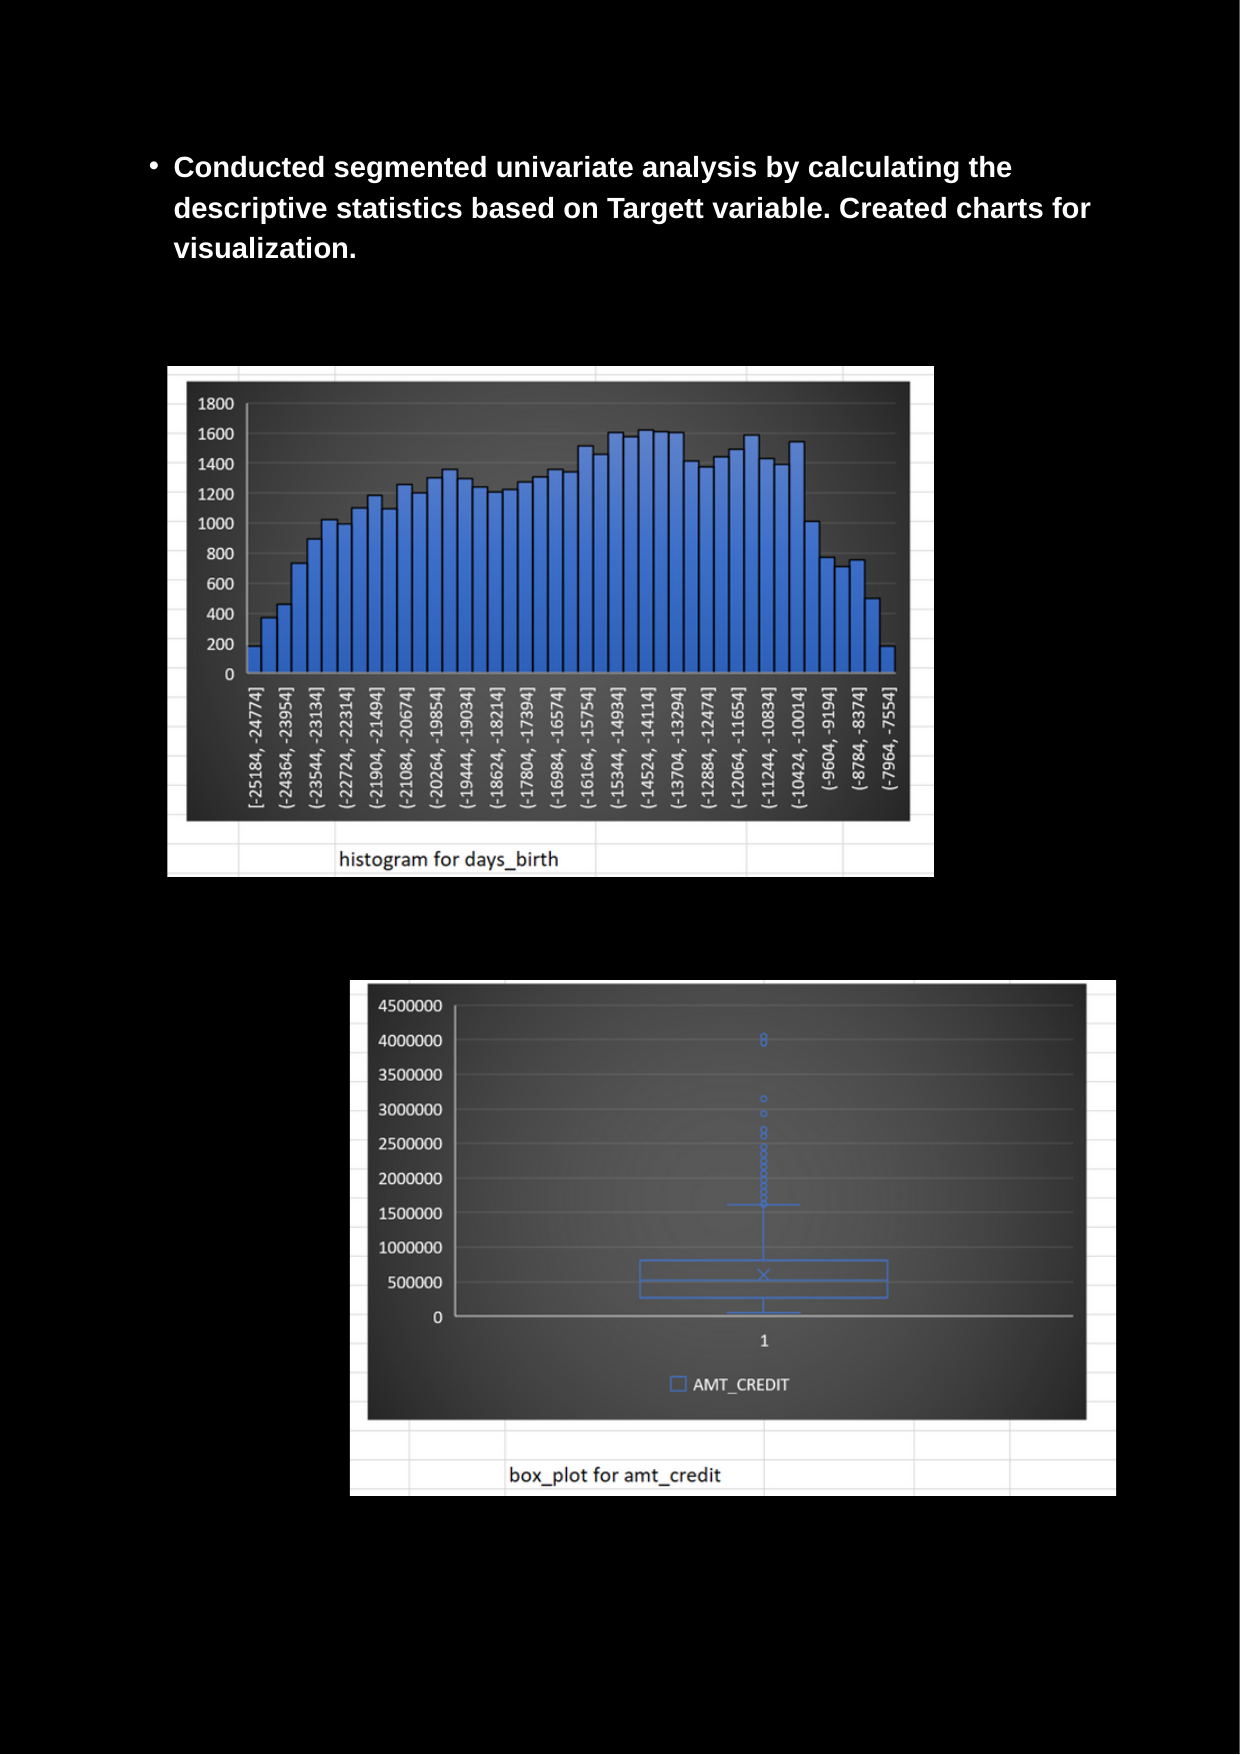

Conducted segmented univariate analysis by calculating the descriptive statistics based on Targett variable. Created charts for visualization.